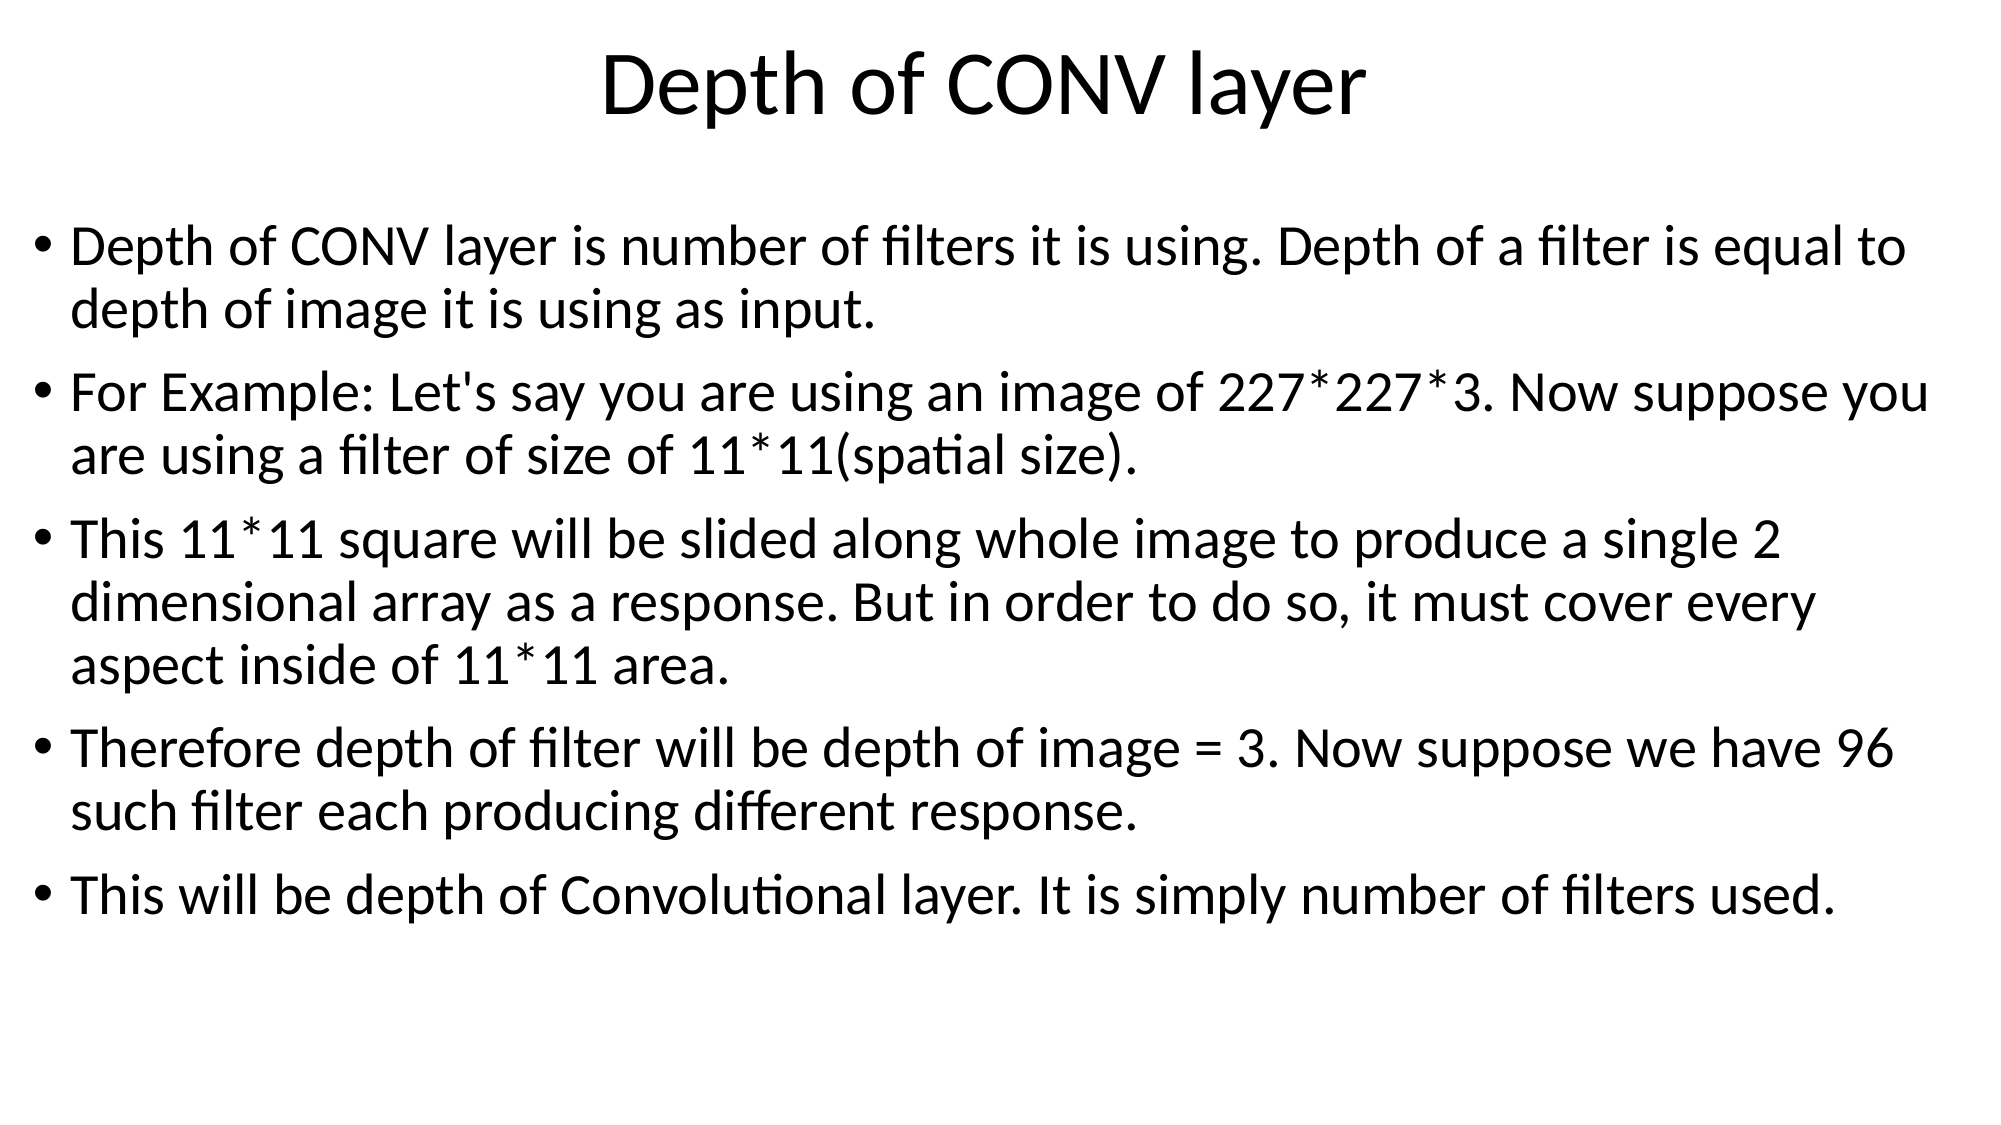

# Depth of CONV layer

Depth of CONV layer is number of filters it is using. Depth of a filter is equal to depth of image it is using as input.
For Example: Let's say you are using an image of 227*227*3. Now suppose you are using a filter of size of 11*11(spatial size).
This 11*11 square will be slided along whole image to produce a single 2 dimensional array as a response. But in order to do so, it must cover every aspect inside of 11*11 area.
Therefore depth of filter will be depth of image = 3. Now suppose we have 96 such filter each producing different response.
This will be depth of Convolutional layer. It is simply number of filters used.